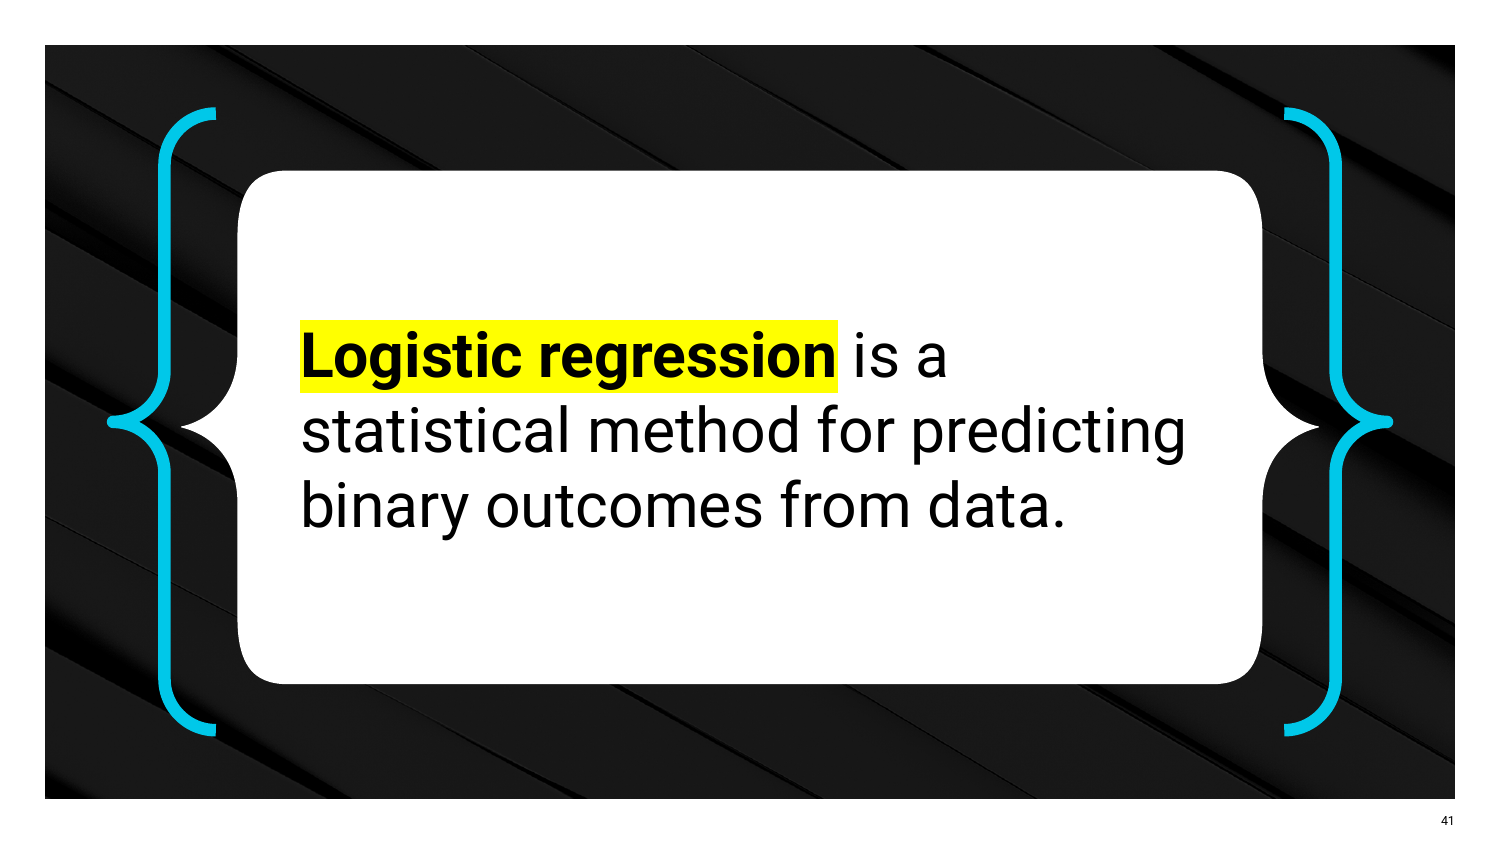

Logistic regression is a statistical method for predicting binary outcomes from data.

41